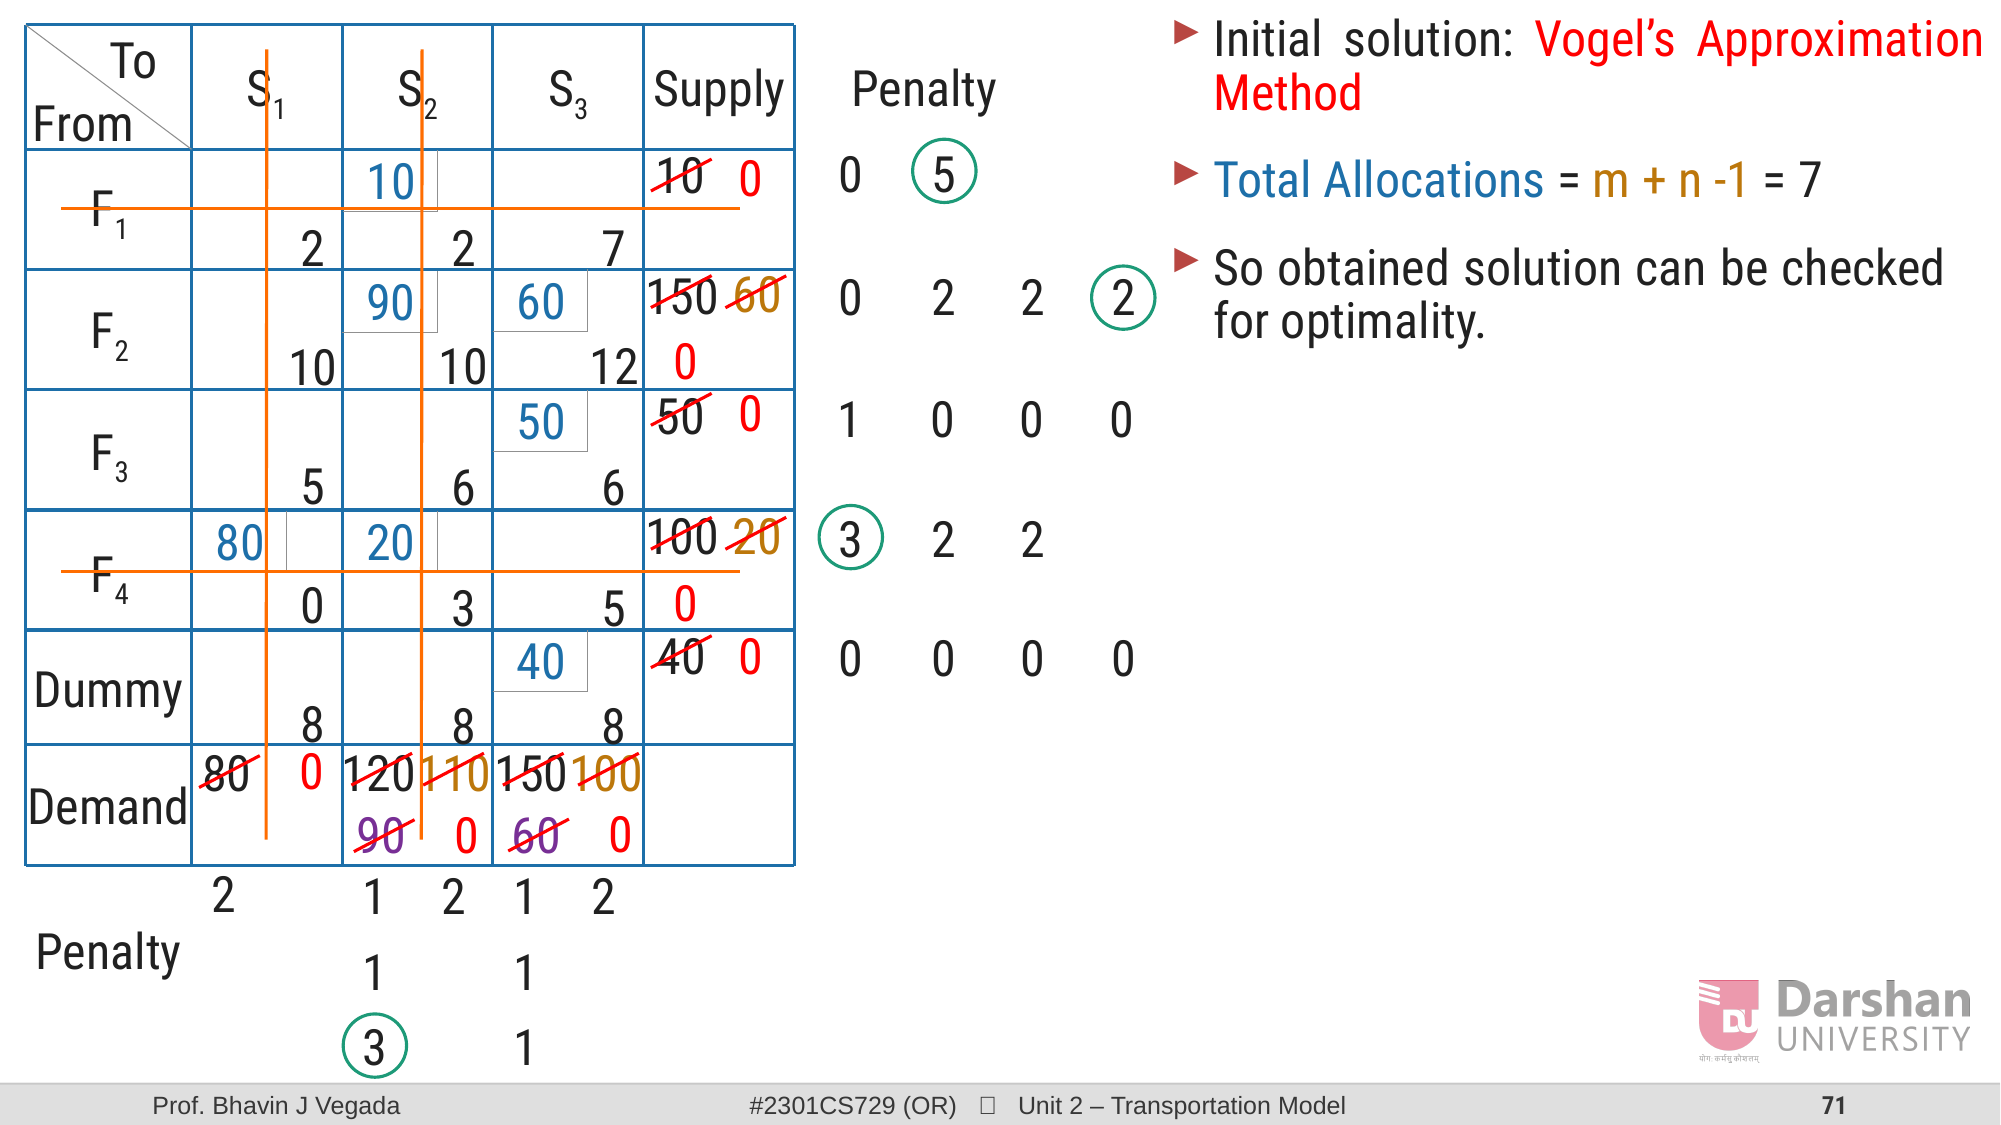

Initial solution: Vogel’s Approximation Method
To
S1
S2
S3
Supply
Penalty
From
0
5
10
0

10
Total Allocations = m + n -1 = 7
F1
2
2
7
So obtained solution can be checked for optimality.
60
150
0
2
2
2
60
90

F2
0
10
12
10
0
50
1
0
0
0
50
F3
5
6
6
20
100
3
2
2
80
20

F4
0
0
3
5
0
40
0
0
0
0
40
Dummy
8
8
8
0
80
120
150
110
100
Demand
0
0
90
60
2
1
2
1
2
Penalty
1
1
3
1